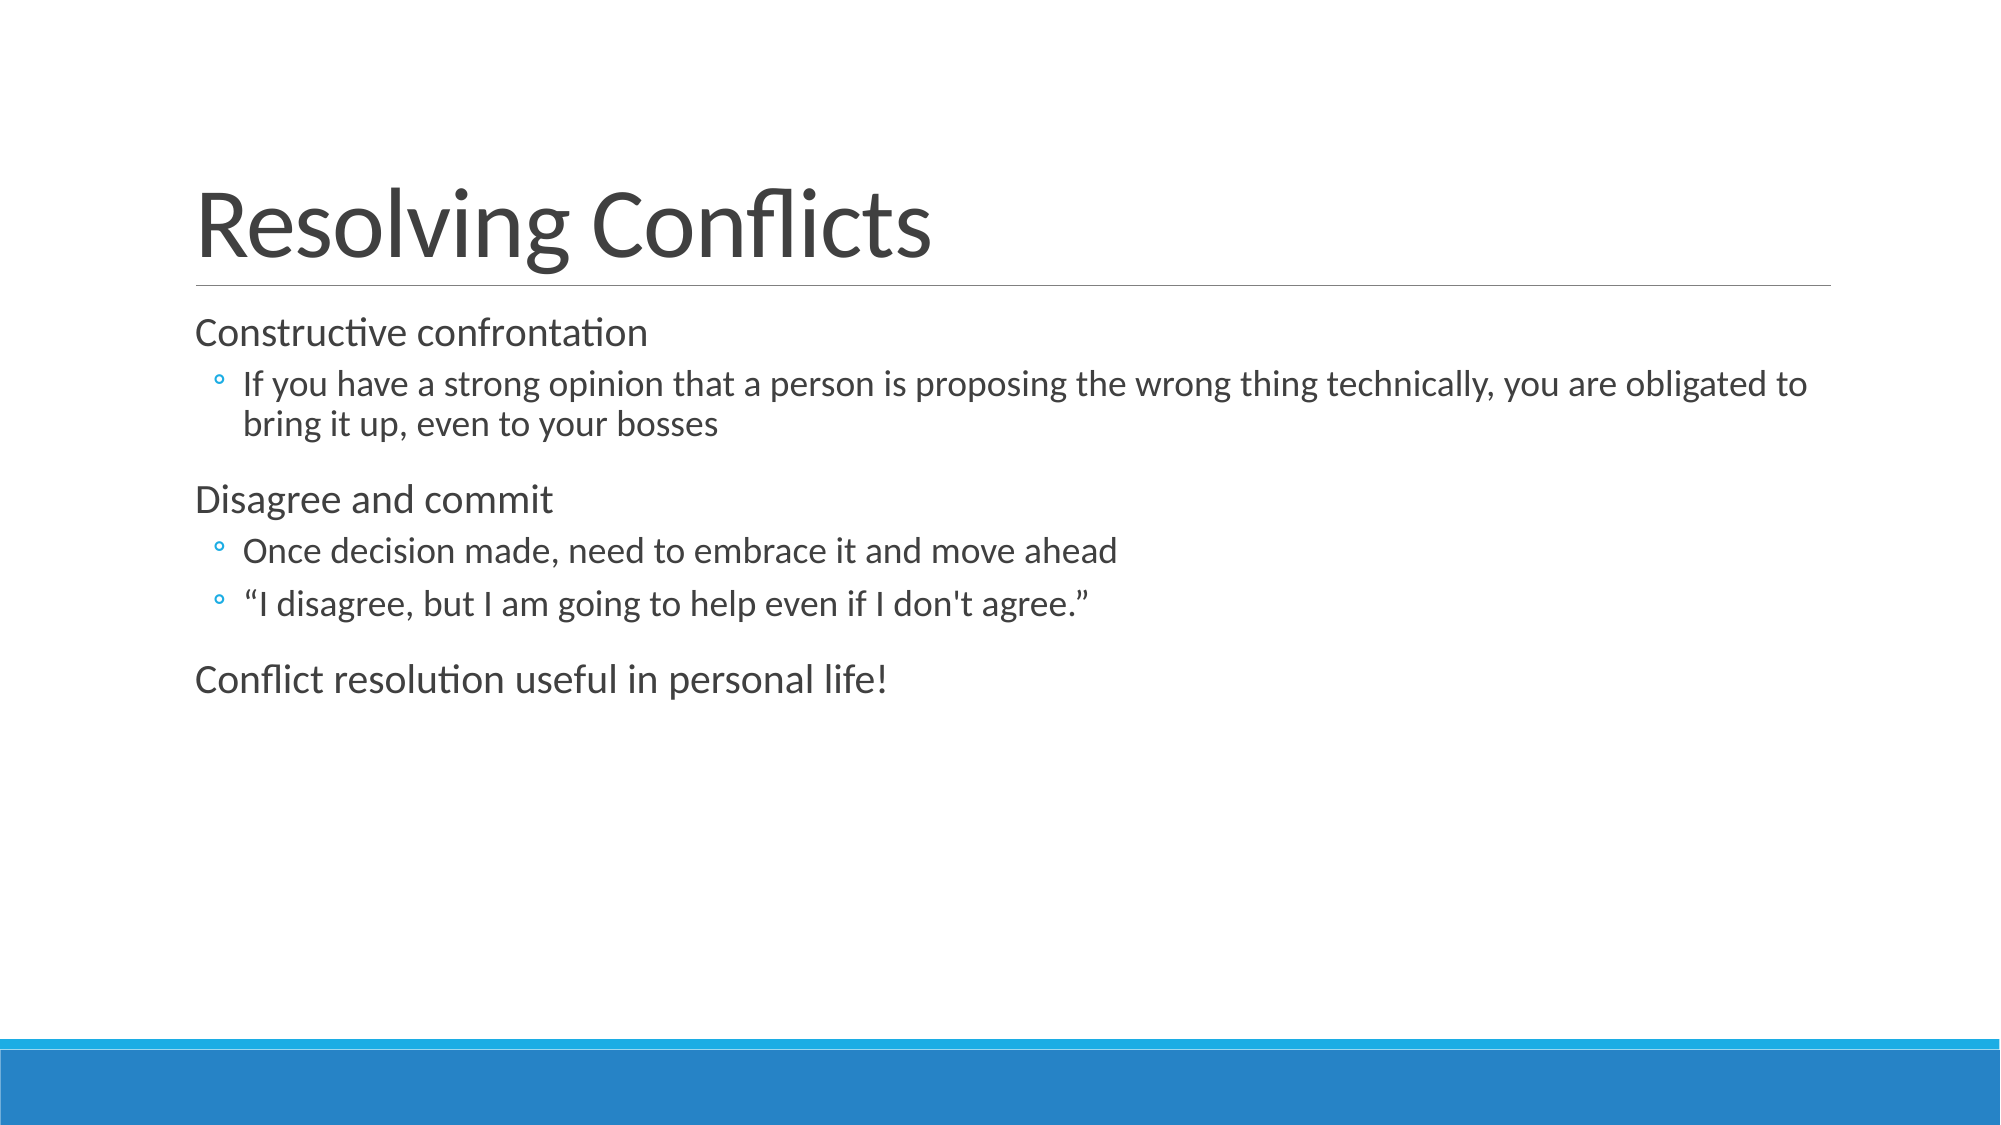

# Resolving Conflicts
Constructive confrontation
If you have a strong opinion that a person is proposing the wrong thing technically, you are obligated to bring it up, even to your bosses
Disagree and commit
Once decision made, need to embrace it and move ahead
“I disagree, but I am going to help even if I don't agree.”
Conflict resolution useful in personal life!